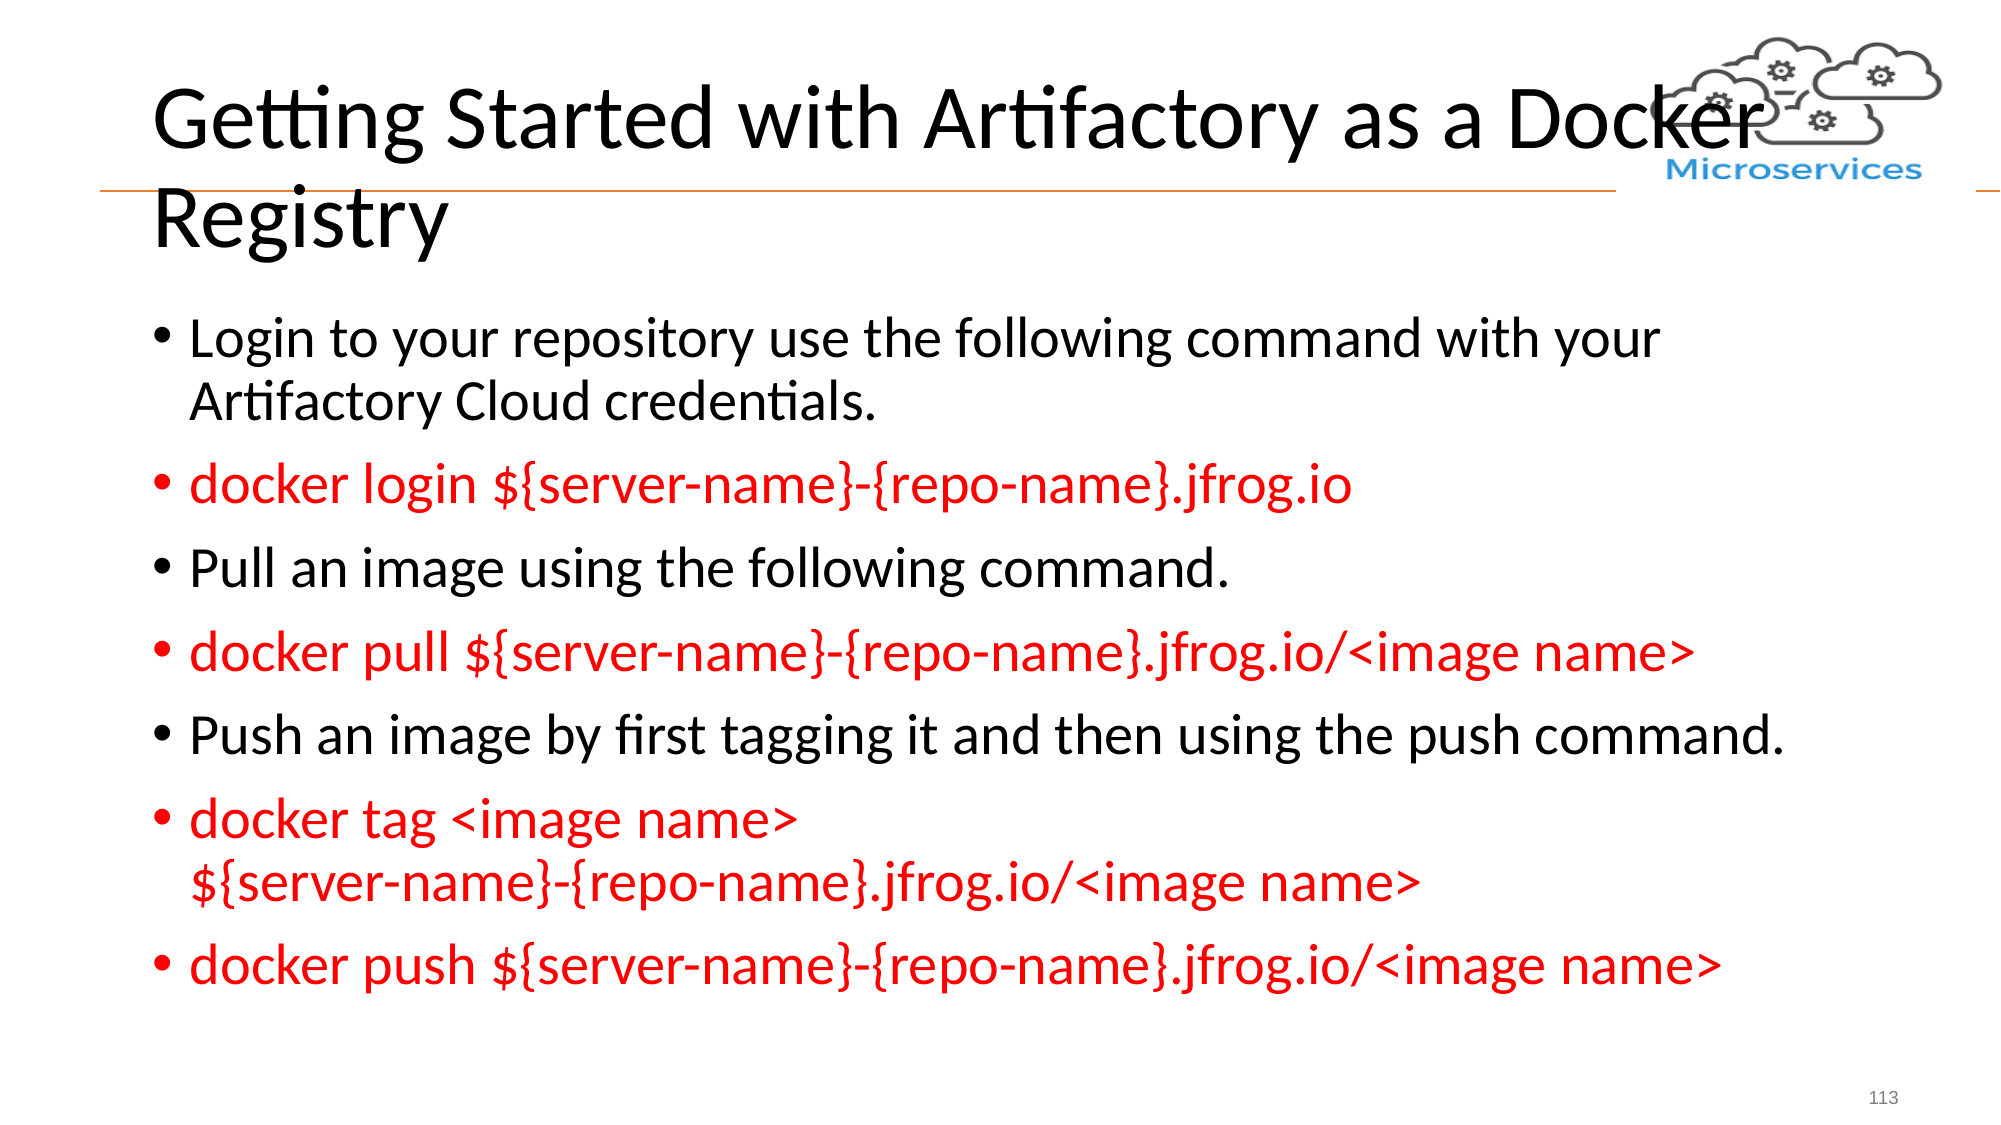

# Getting Started with Artifactory as a Docker Registry
Login to your repository use the following command with your Artifactory Cloud credentials.
docker login ${server-name}-{repo-name}.jfrog.io
Pull an image using the following command.
docker pull ${server-name}-{repo-name}.jfrog.io/<image name>
Push an image by first tagging it and then using the push command.
docker tag <image name> ${server-name}-{repo-name}.jfrog.io/<image name>
docker push ${server-name}-{repo-name}.jfrog.io/<image name>